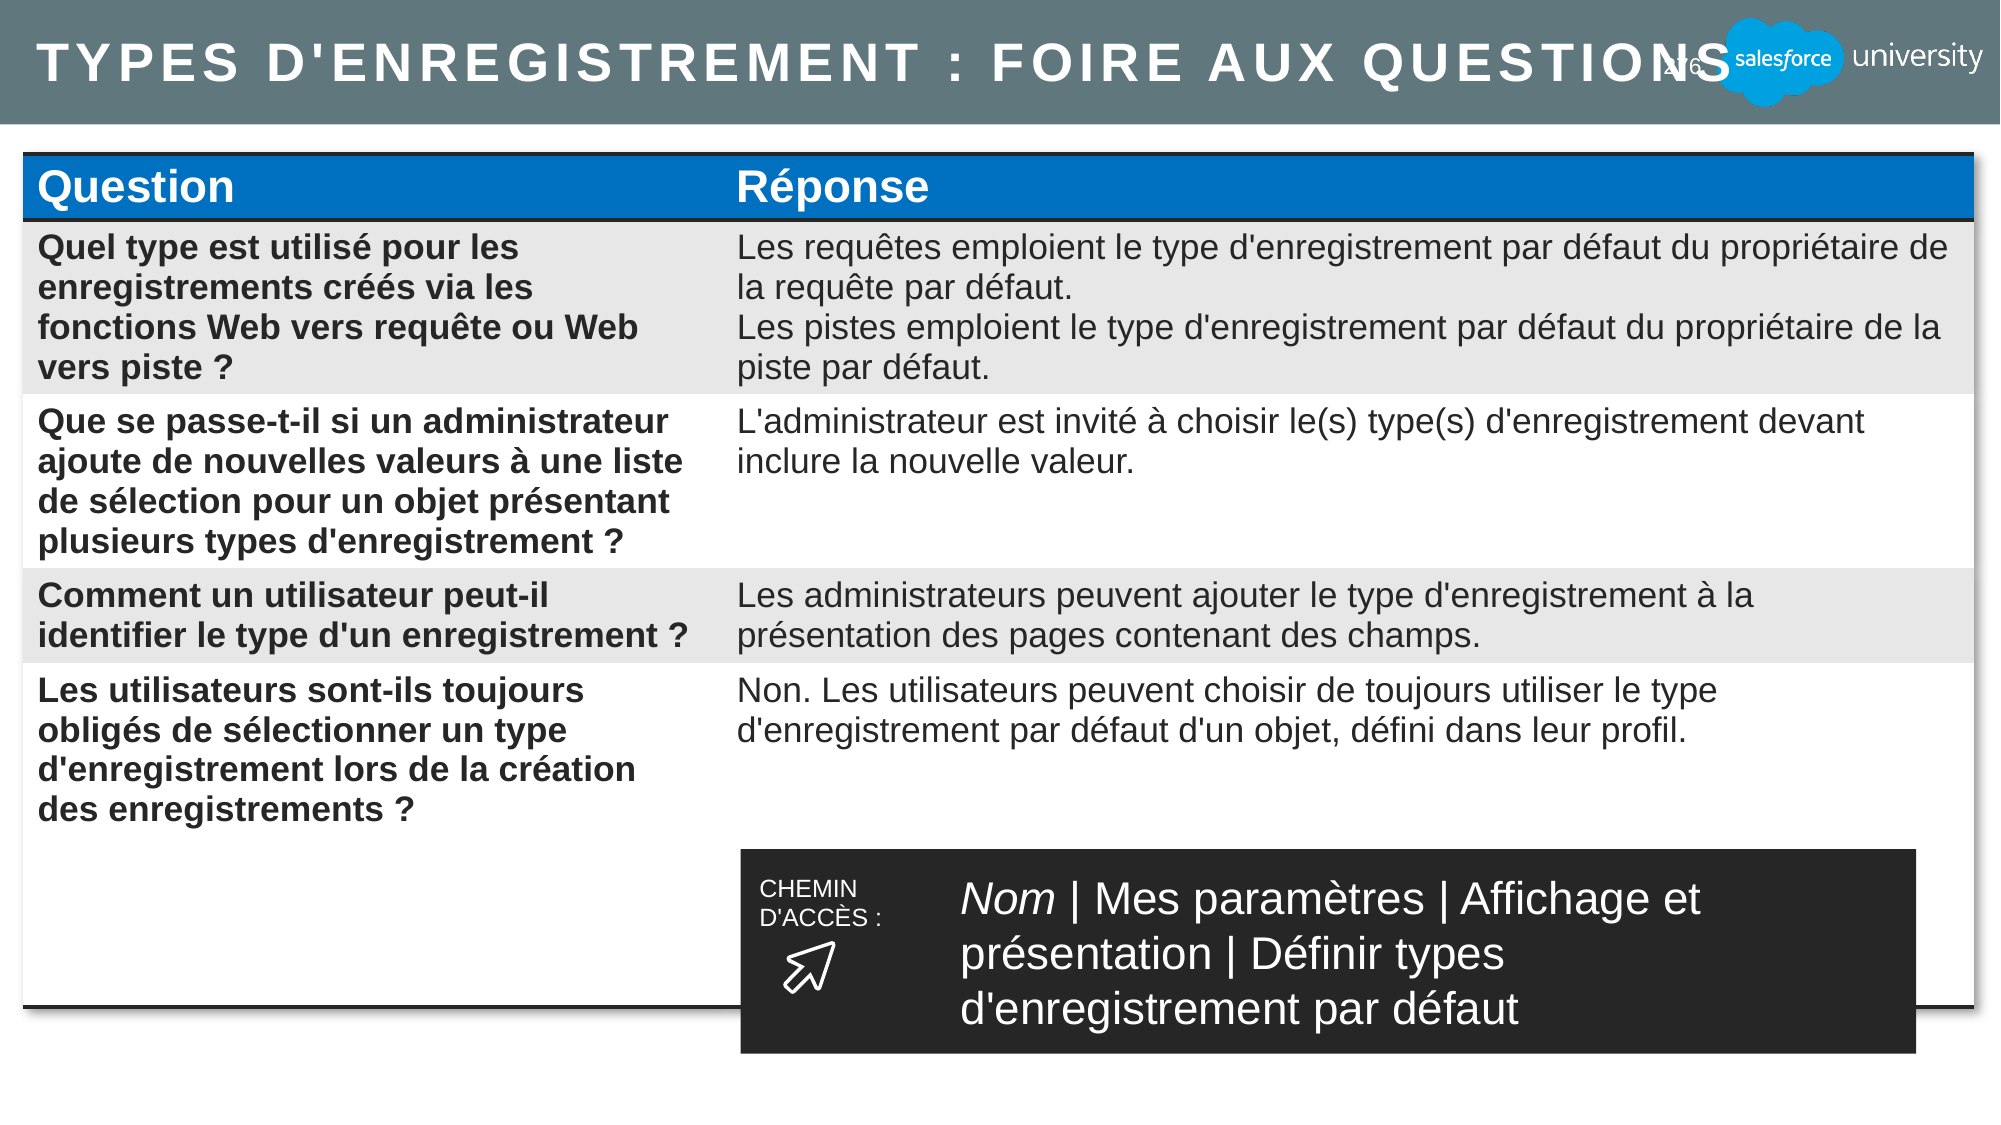

# Types d'enregistrement : Foire aux questions
276
| Question | Réponse |
| --- | --- |
| Quel type est utilisé pour les enregistrements créés via les fonctions Web vers requête ou Web vers piste ? | Les requêtes emploient le type d'enregistrement par défaut du propriétaire de la requête par défaut. Les pistes emploient le type d'enregistrement par défaut du propriétaire de la piste par défaut. |
| Que se passe-t-il si un administrateur ajoute de nouvelles valeurs à une liste de sélection pour un objet présentant plusieurs types d'enregistrement ? | L'administrateur est invité à choisir le(s) type(s) d'enregistrement devant inclure la nouvelle valeur. |
| Comment un utilisateur peut-il identifier le type d'un enregistrement ? | Les administrateurs peuvent ajouter le type d'enregistrement à la présentation des pages contenant des champs. |
| Les utilisateurs sont-ils toujours obligés de sélectionner un type d'enregistrement lors de la création des enregistrements ? | Non. Les utilisateurs peuvent choisir de toujours utiliser le type d'enregistrement par défaut d'un objet, défini dans leur profil. |
Nom | Mes paramètres | Affichage et présentation | Définir types d'enregistrement par défaut
CHEMIN D'ACCÈS :